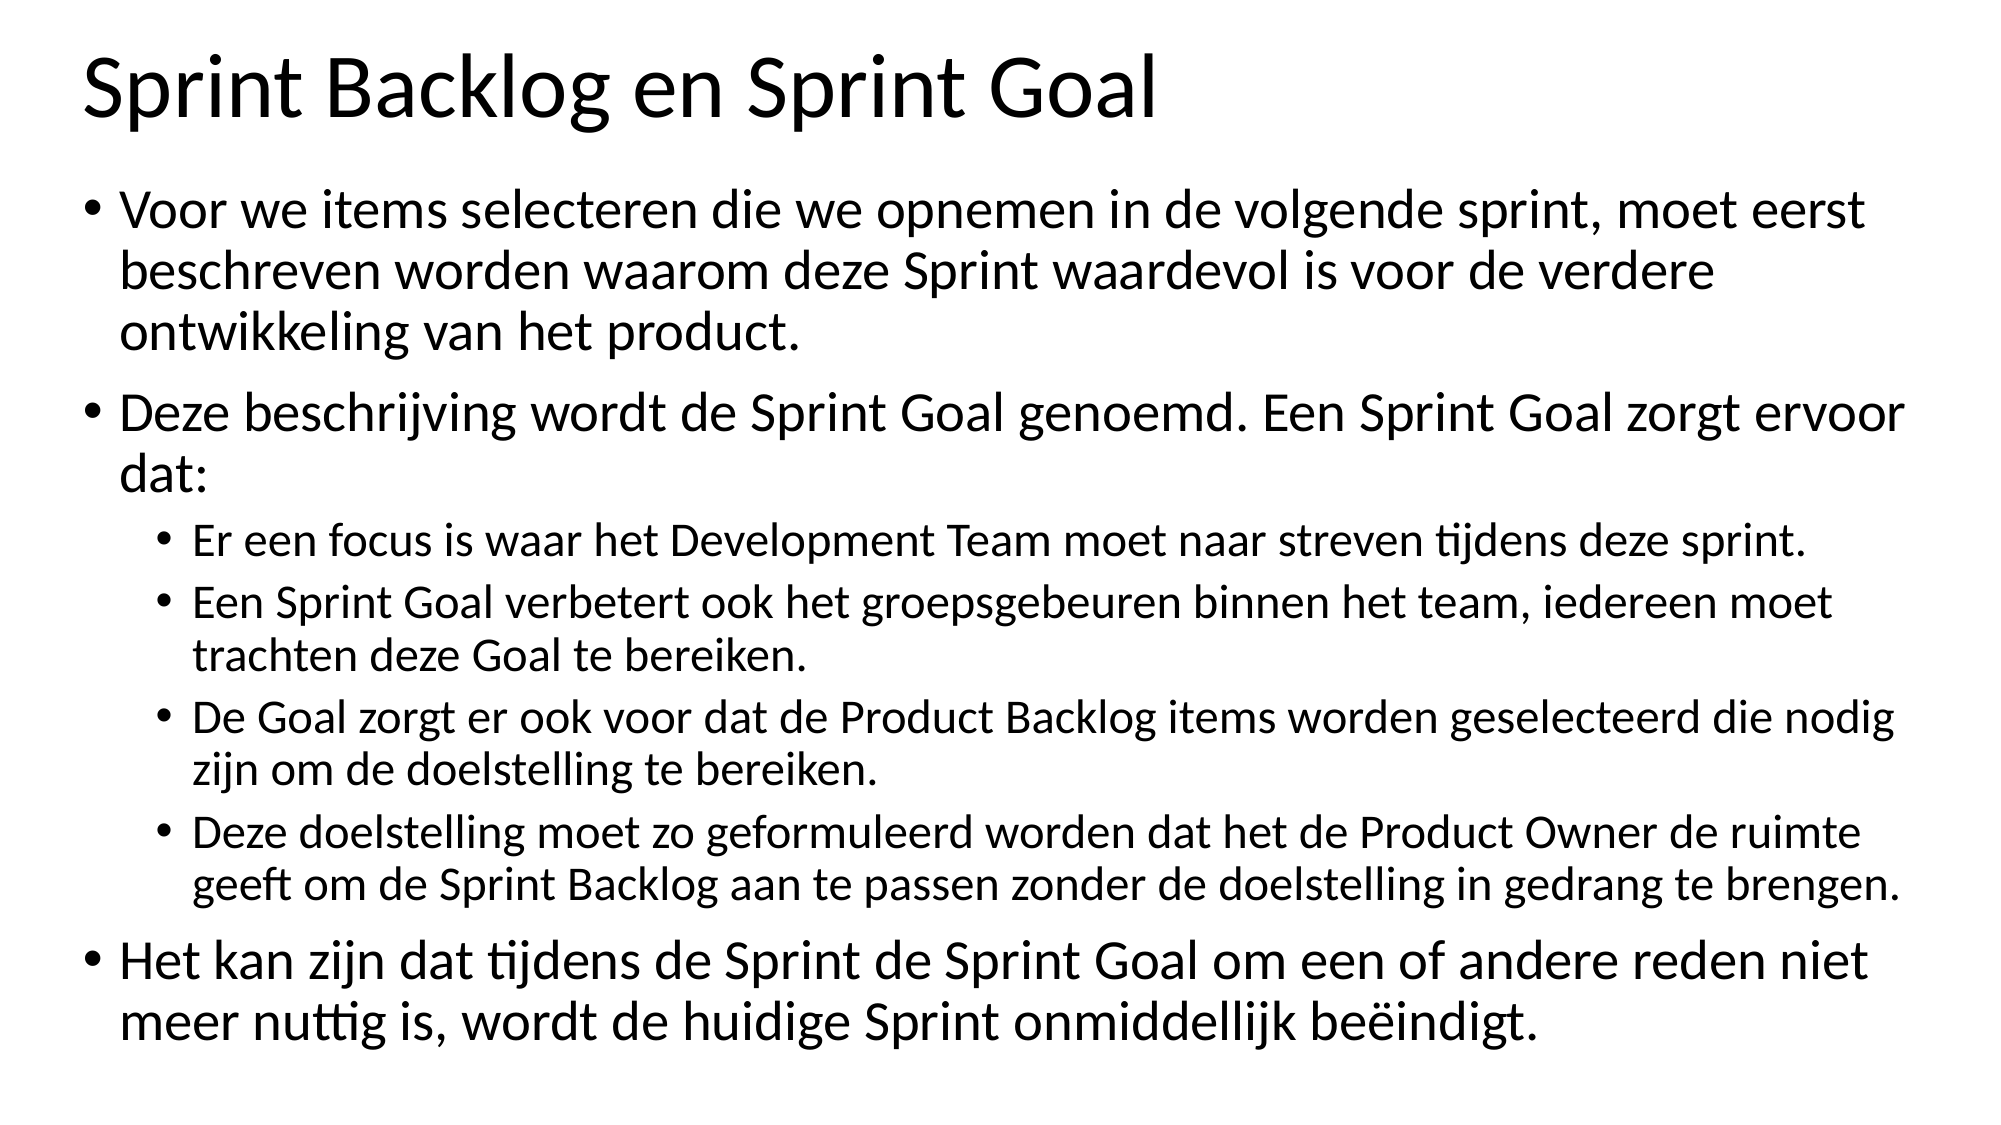

# Sprint Backlog en Sprint Goal
Voor we items selecteren die we opnemen in de volgende sprint, moet eerst beschreven worden waarom deze Sprint waardevol is voor de verdere ontwikkeling van het product.
Deze beschrijving wordt de Sprint Goal genoemd. Een Sprint Goal zorgt ervoor dat:
Er een focus is waar het Development Team moet naar streven tijdens deze sprint.
Een Sprint Goal verbetert ook het groepsgebeuren binnen het team, iedereen moet trachten deze Goal te bereiken.
De Goal zorgt er ook voor dat de Product Backlog items worden geselecteerd die nodig zijn om de doelstelling te bereiken.
Deze doelstelling moet zo geformuleerd worden dat het de Product Owner de ruimte geeft om de Sprint Backlog aan te passen zonder de doelstelling in gedrang te brengen.
Het kan zijn dat tijdens de Sprint de Sprint Goal om een of andere reden niet meer nuttig is, wordt de huidige Sprint onmiddellijk beëindigt.